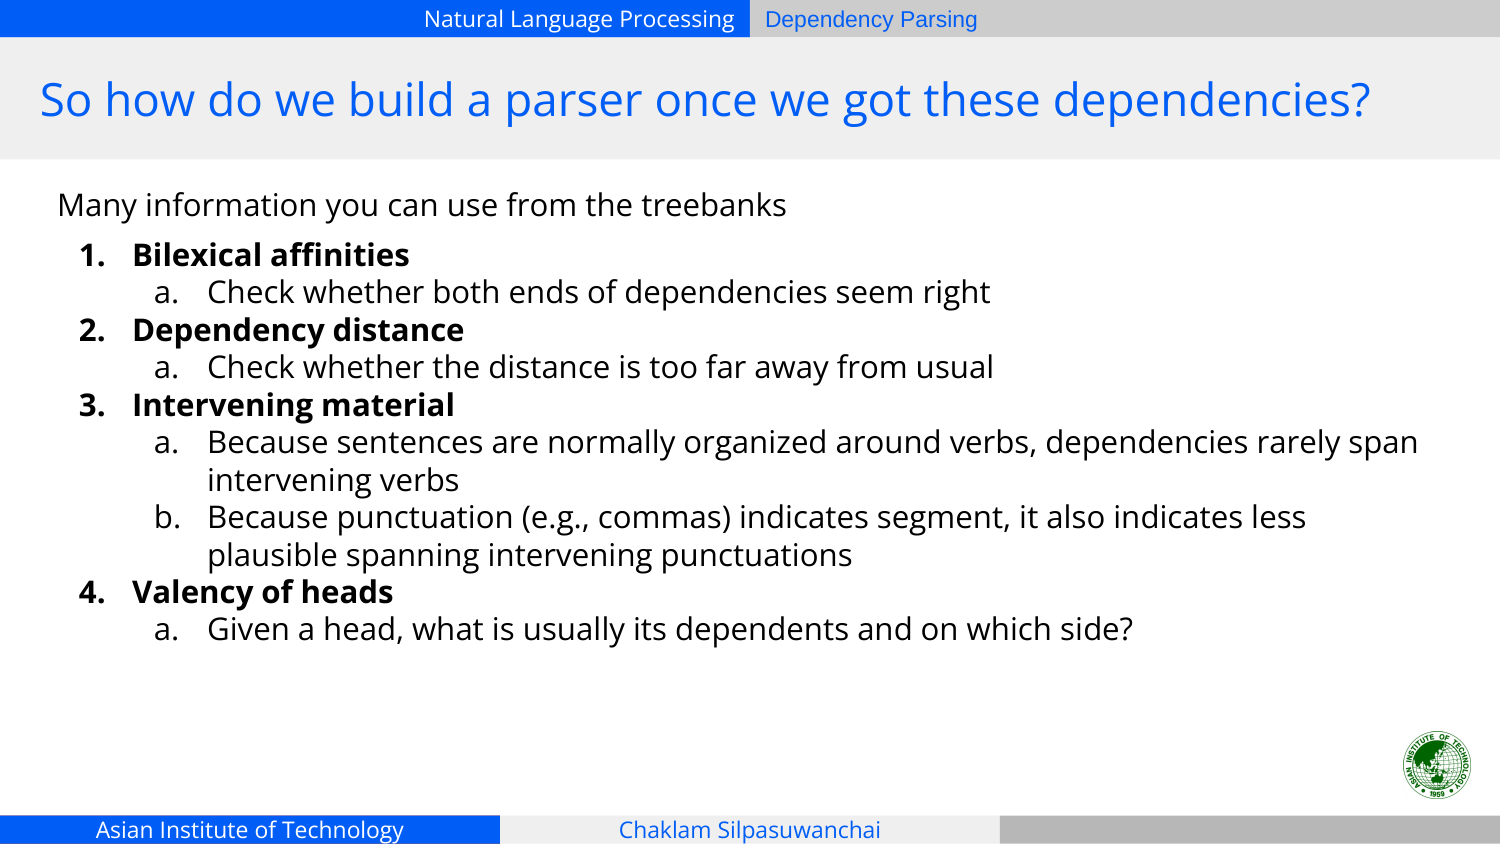

# So how do we build a parser once we got these dependencies?
Many information you can use from the treebanks
Bilexical affinities
Check whether both ends of dependencies seem right
Dependency distance
Check whether the distance is too far away from usual
Intervening material
Because sentences are normally organized around verbs, dependencies rarely span intervening verbs
Because punctuation (e.g., commas) indicates segment, it also indicates less plausible spanning intervening punctuations
Valency of heads
Given a head, what is usually its dependents and on which side?